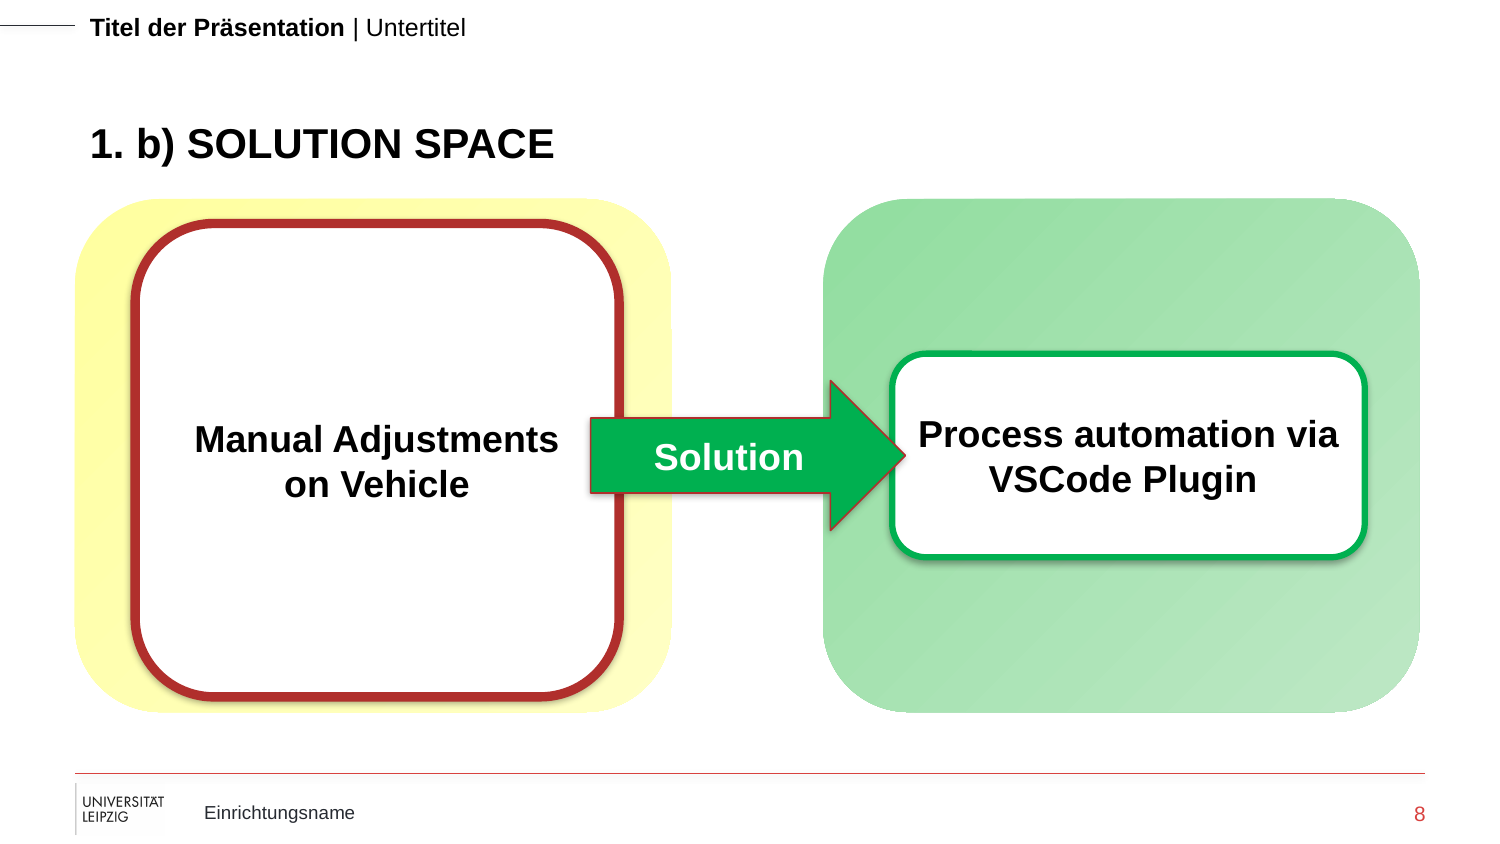

# 1. b) SOLUTION SPACE
….

Manual Adjustments on Vehicle
Process automation via VSCode Plugin
Solution
8